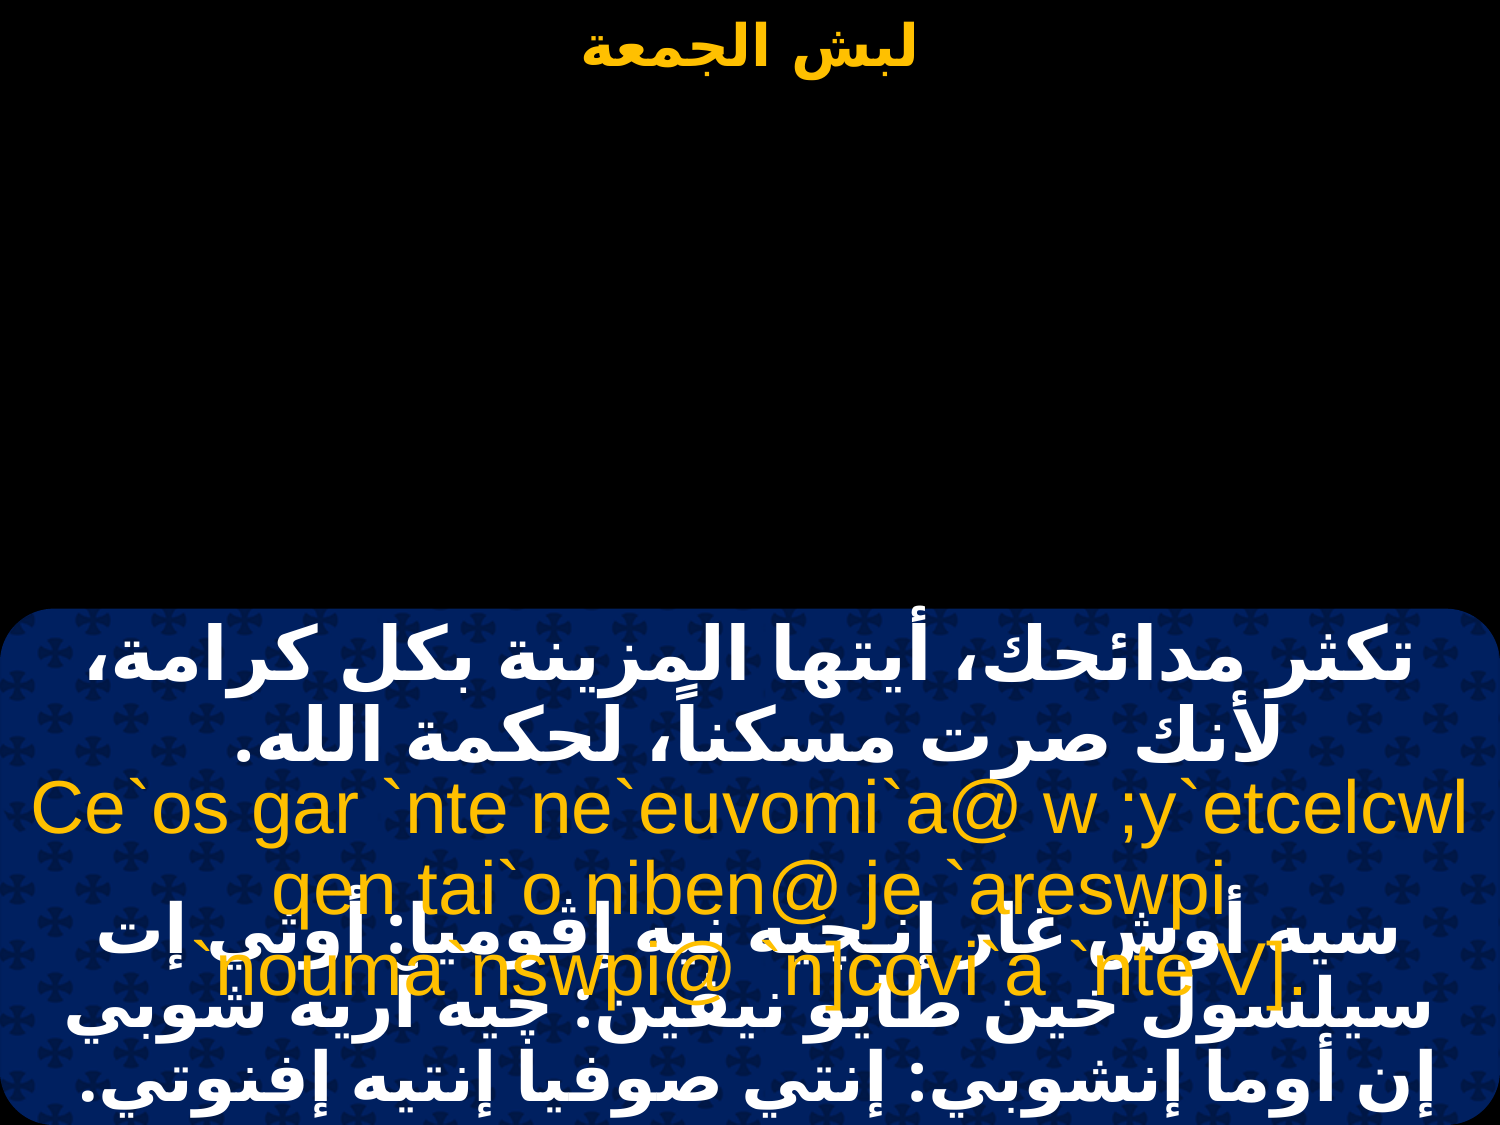

#
تكثر مدائحك، أيتها المزينة بكل كرامة، لأنك صرت مسكناً، لحكمة الله.
Ce`os gar `nte ne`euvomi`a@ w ;y`etcelcwl qen tai`o niben@ je `areswpi `nouma`nswpi@ `n]covi`a `nte V].
سيه أوش غار إنـچيه نيه إڤوميا: أوثي إت سيلسول خين طايو نيڤين: چيه آريه شوبي إن أوما إنشوبي: إنتي صوفيا إنتيه إفنوتي.